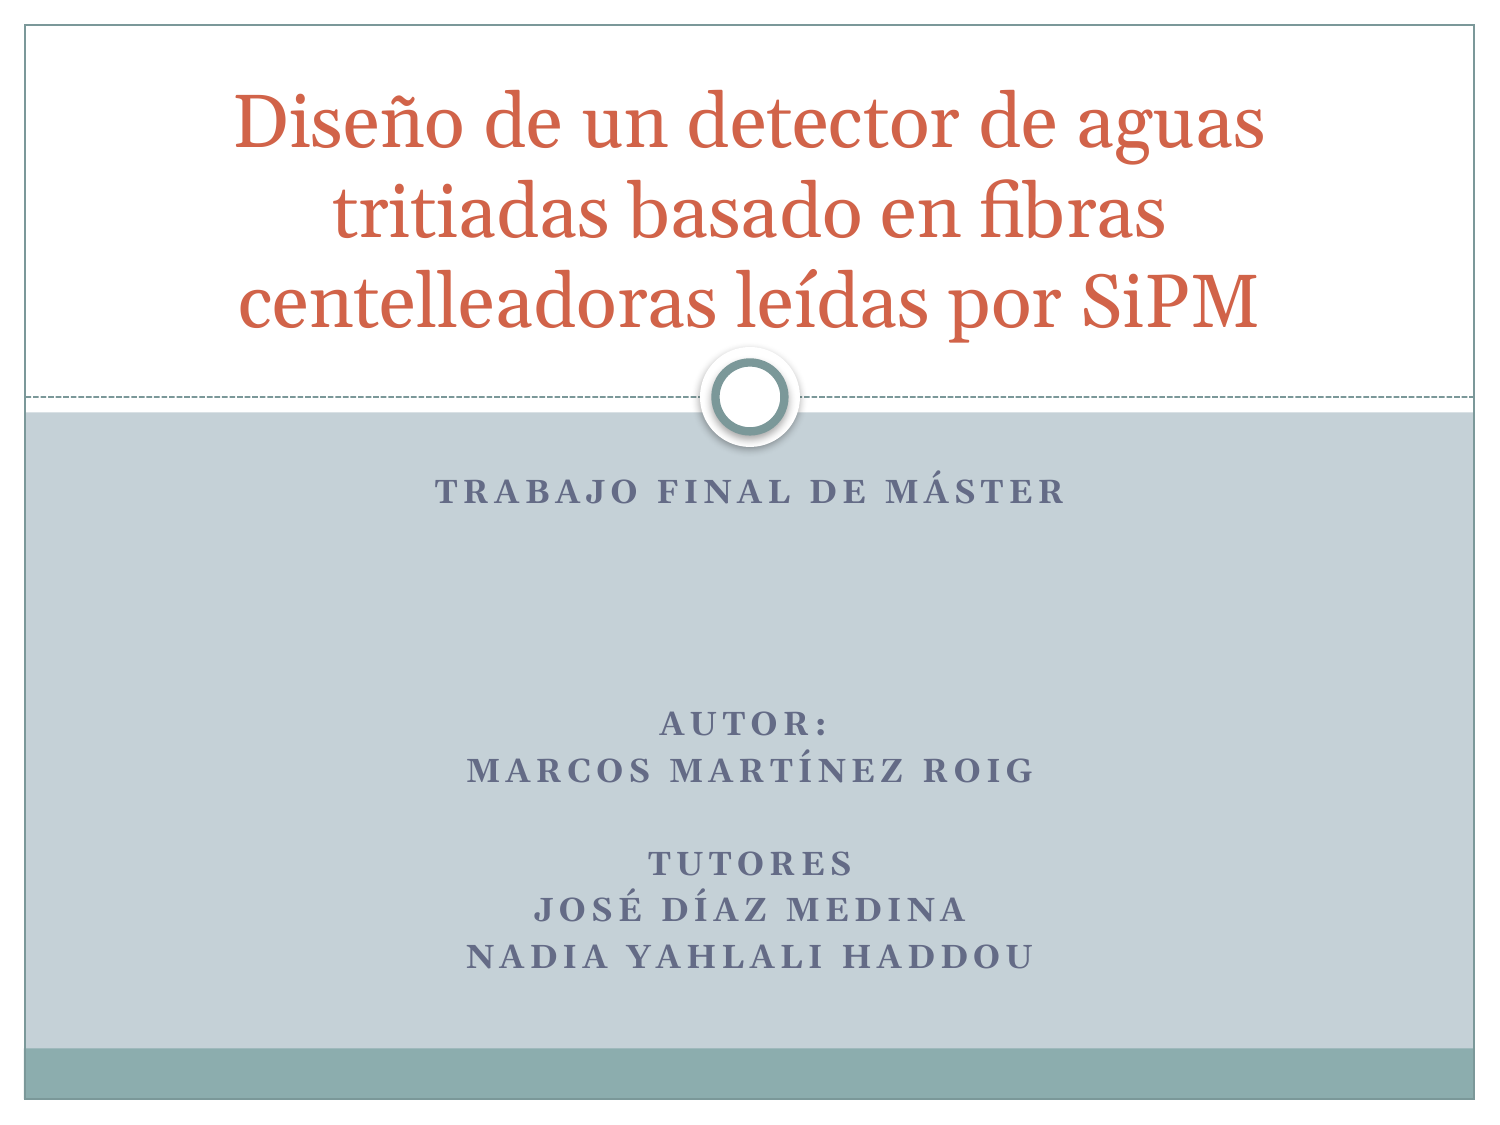

# Diseño de un detector de aguas tritiadas basado en fibras centelleadoras leídas por SiPM
Trabajo final de máster

Autor:
Marcos Martínez Roig

Tutores
José díaz medina
Nadia yahlali haddou